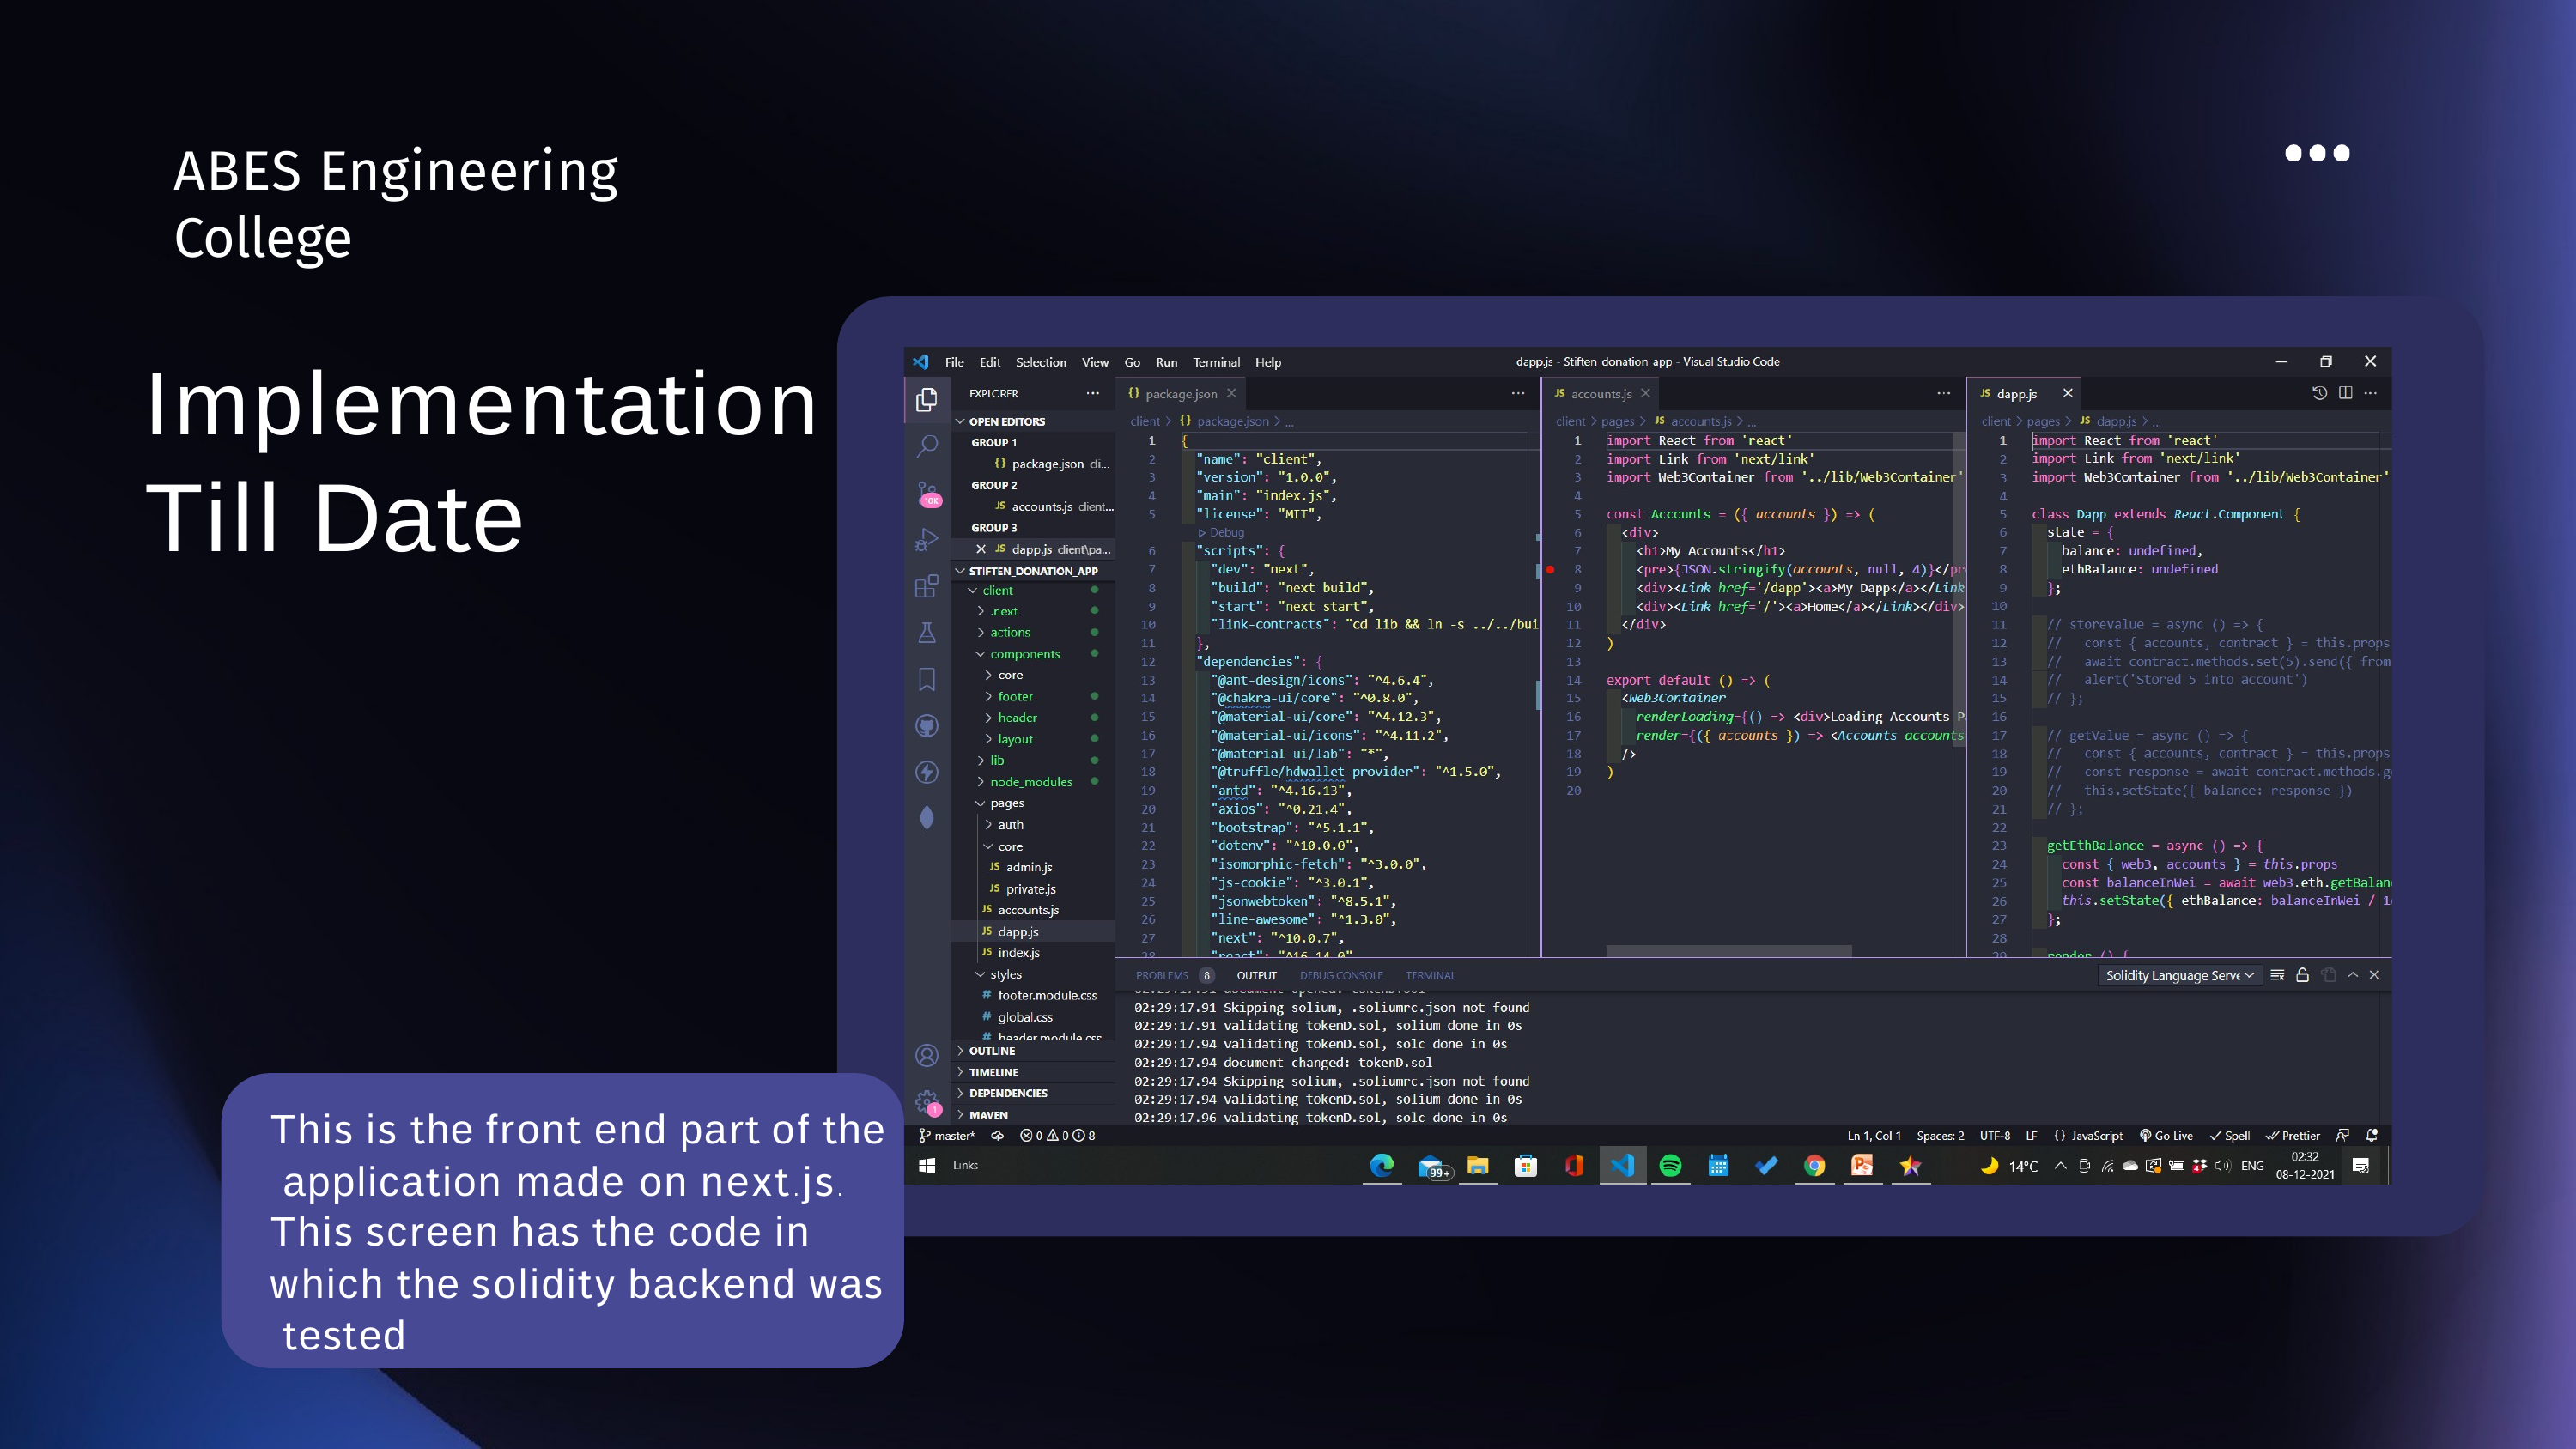

ABES Engineering College

# Implementation
Till Date

This is the front end part of the  application made on next.js.
This screen has the code in
which the solidity backend was  tested